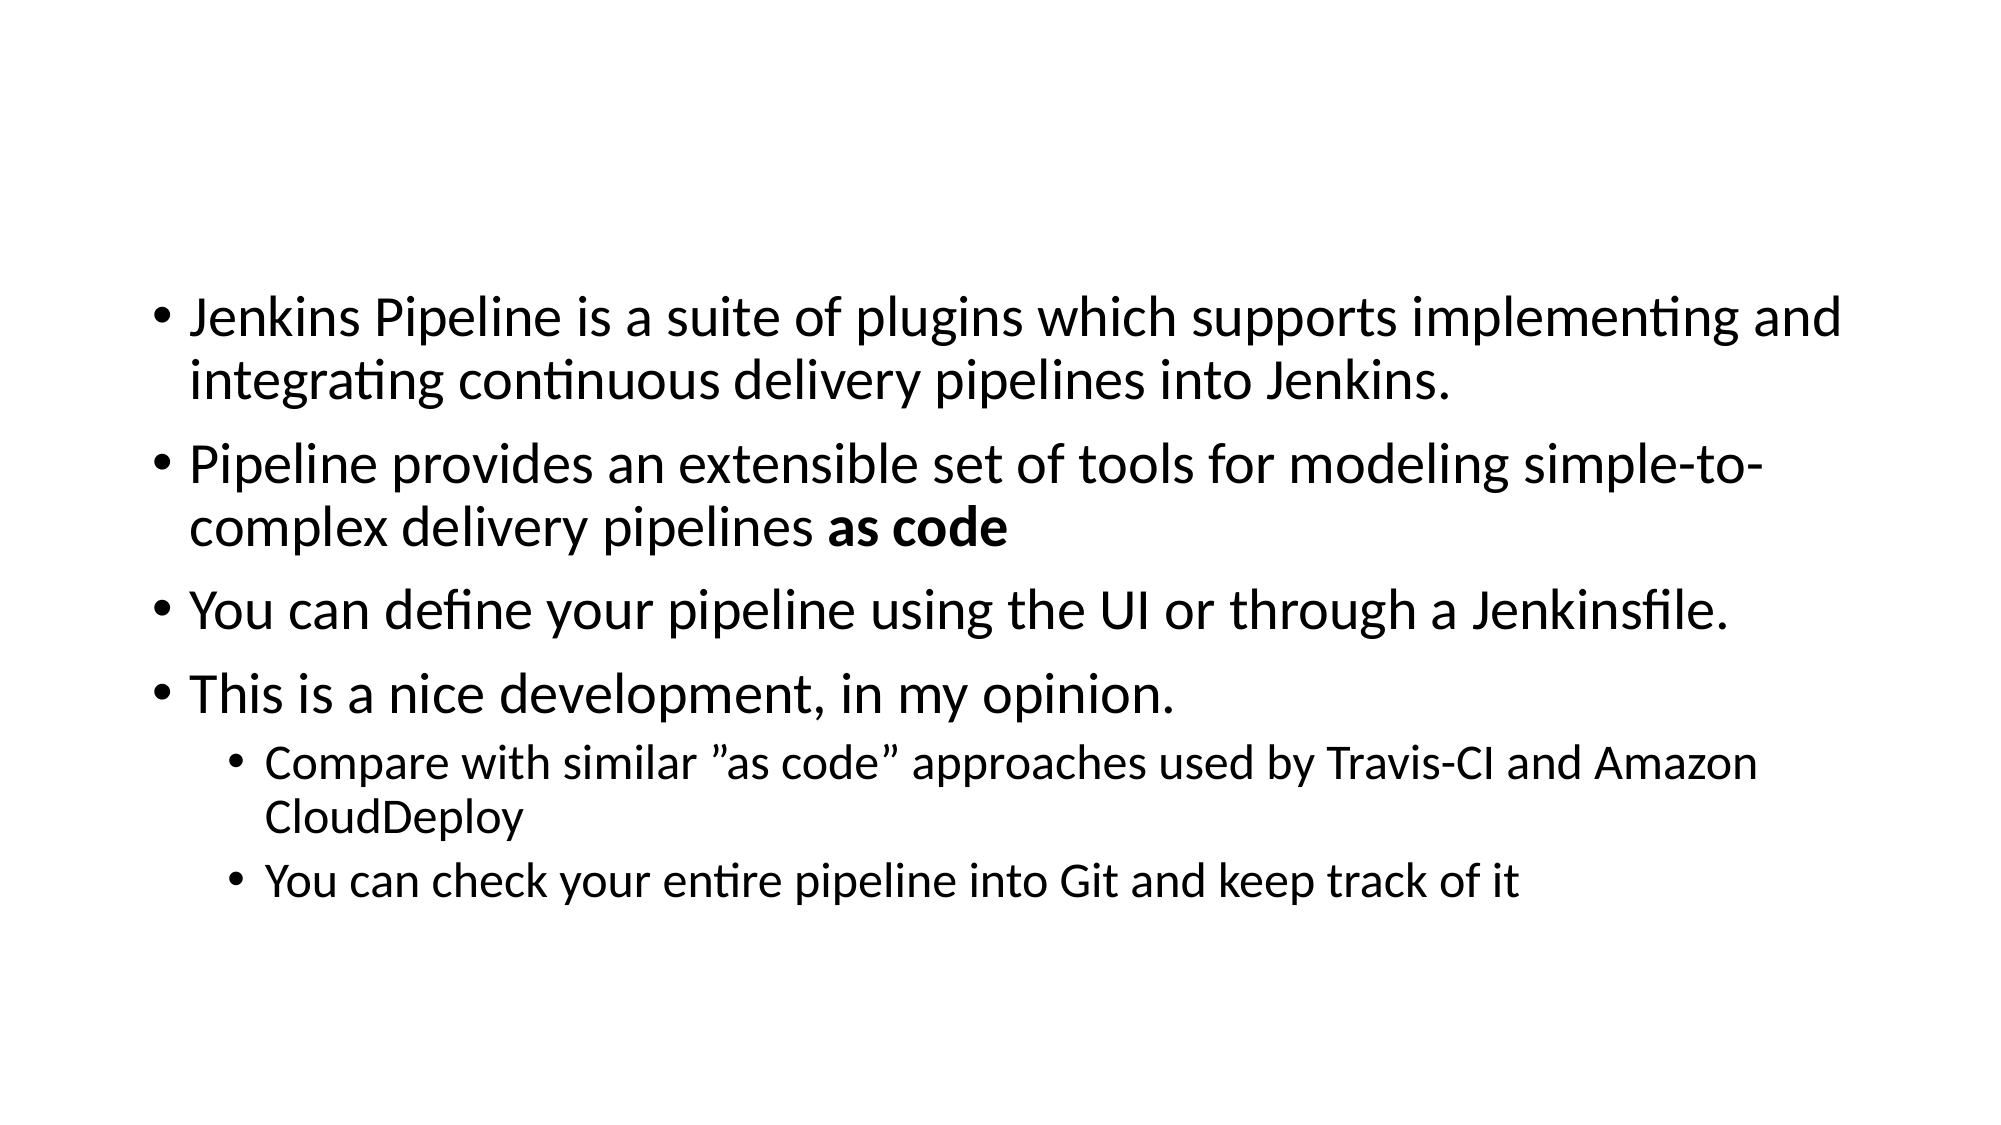

# The Jenkins Pipeline
Jenkins Pipeline is a suite of plugins which supports implementing and integrating continuous delivery pipelines into Jenkins.
Pipeline provides an extensible set of tools for modeling simple-to-complex delivery pipelines as code
You can define your pipeline using the UI or through a Jenkinsfile.
This is a nice development, in my opinion.
Compare with similar ”as code” approaches used by Travis-CI and Amazon CloudDeploy
You can check your entire pipeline into Git and keep track of it